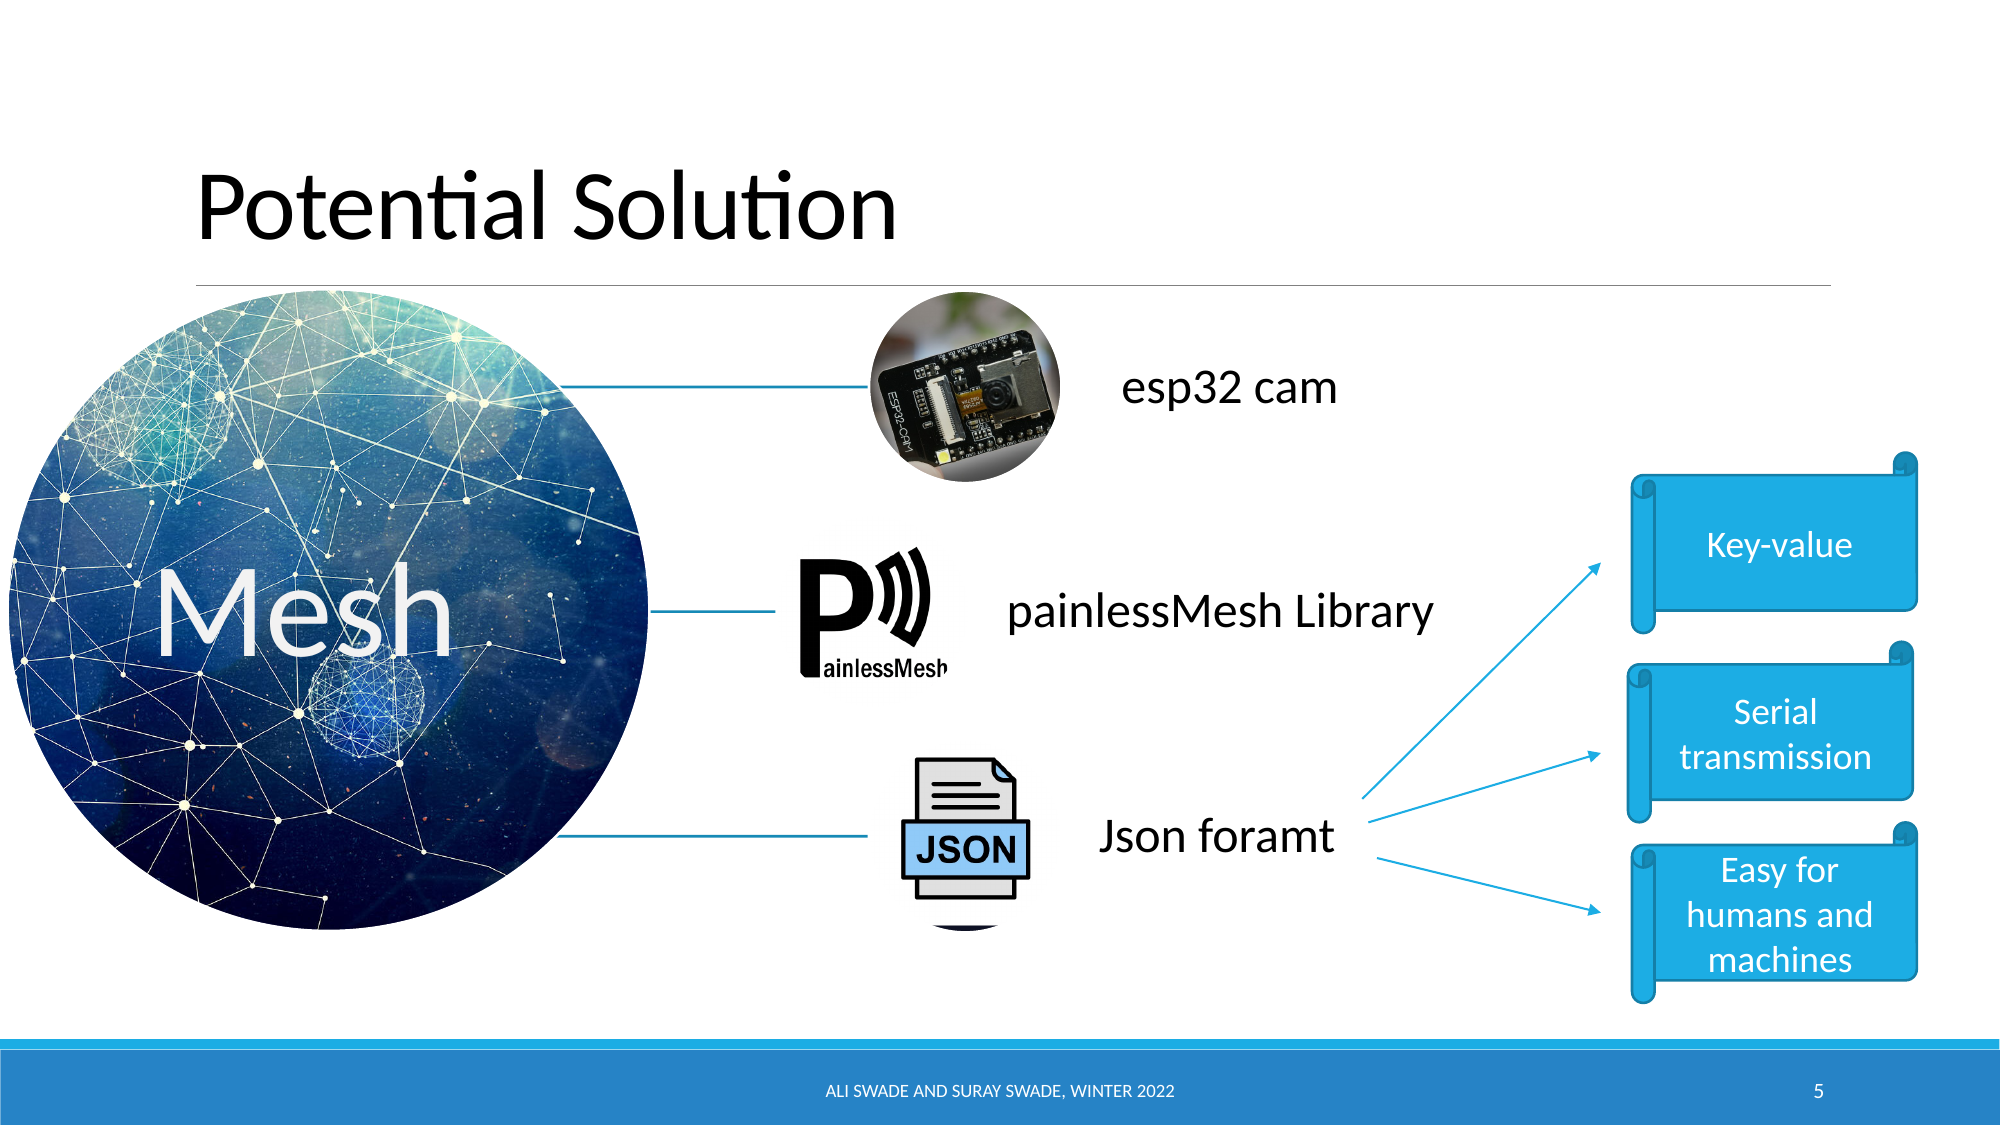

Potential Solution
Mesh
    esp32 cam
  painlessMesh Library
  Json foramt
Key-value
Serial transmission
Easy for humans and machines
Ali Swade and Suray Swade, Winter 2022
5